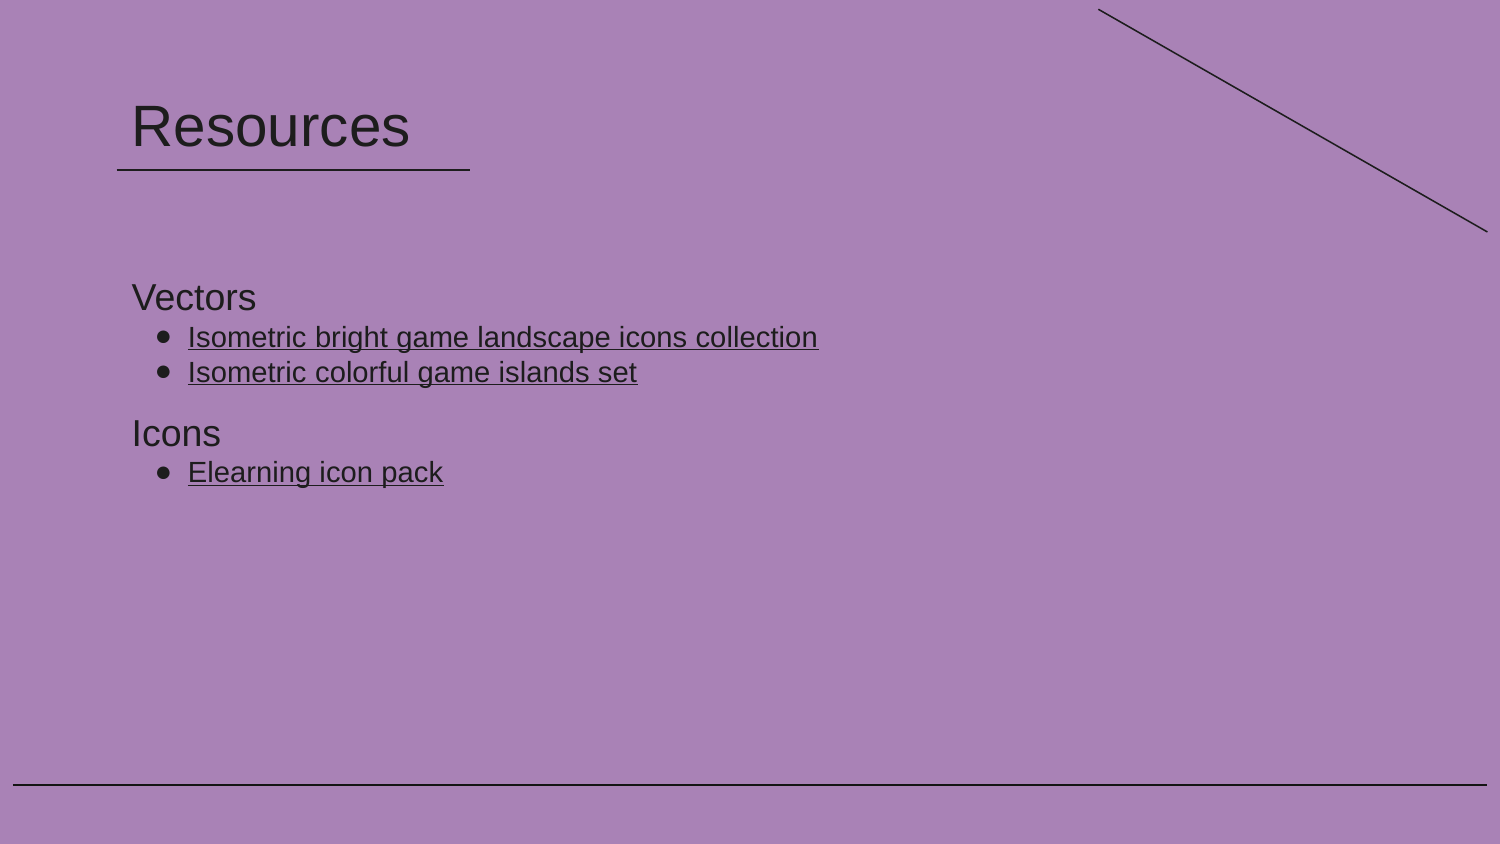

# Resources
Vectors
Isometric bright game landscape icons collection
Isometric colorful game islands set
Icons
Elearning icon pack